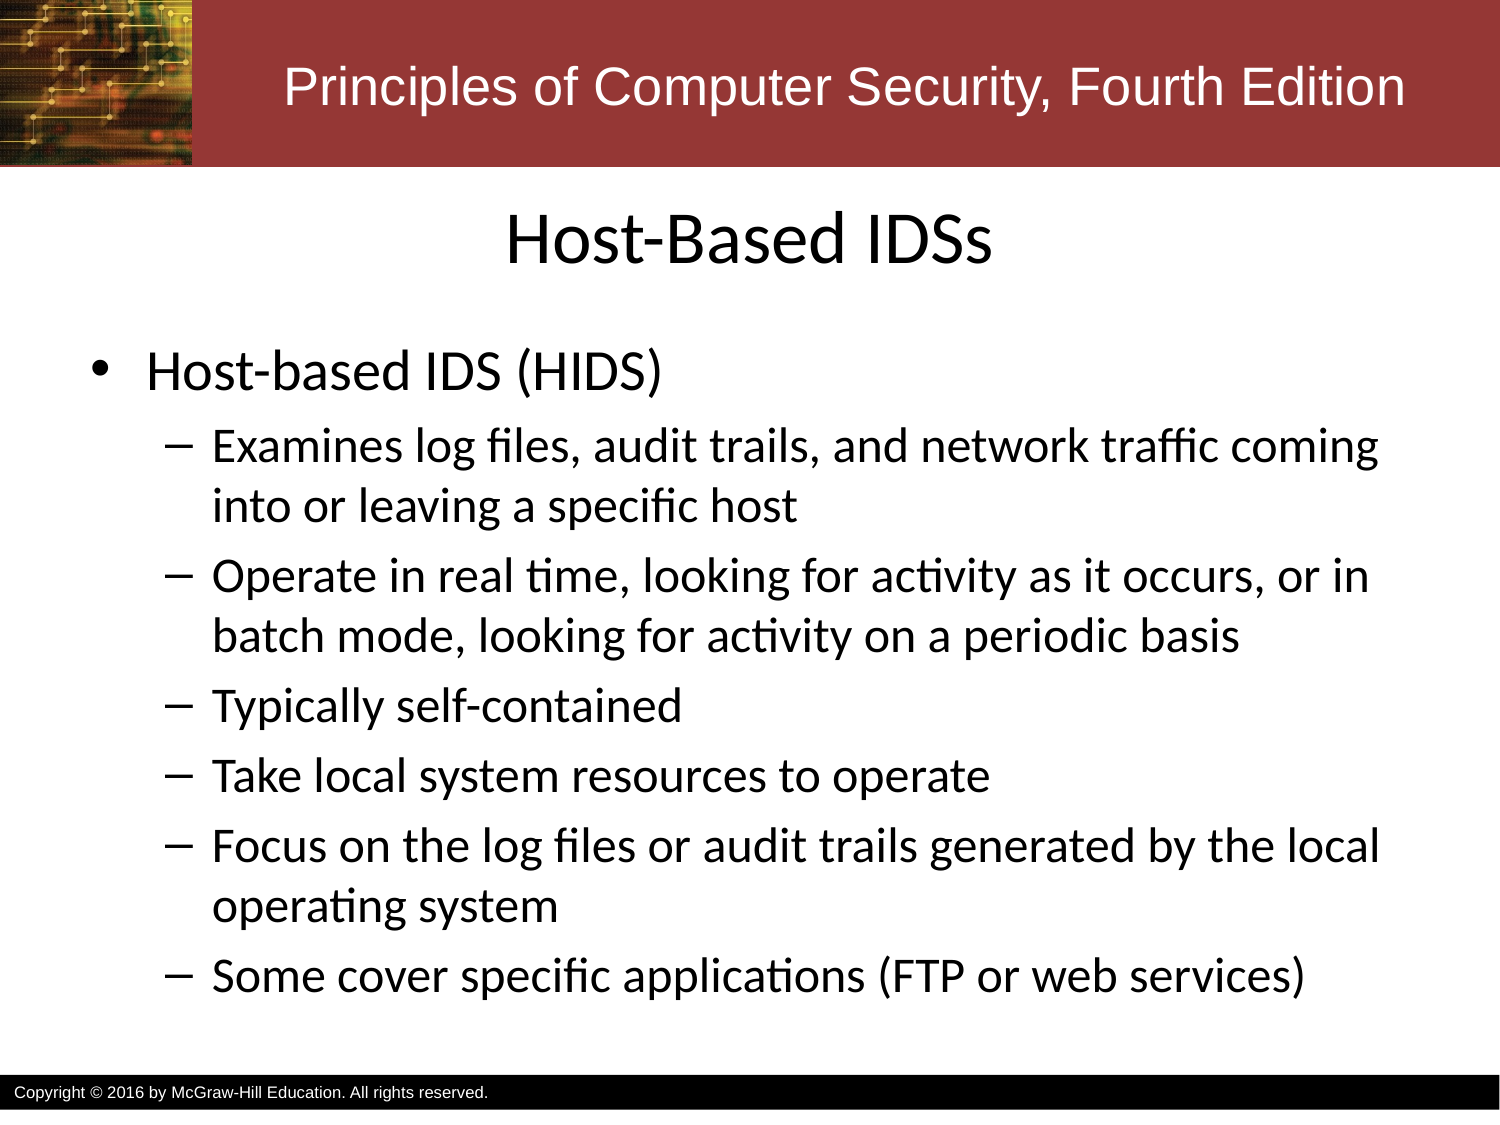

# Host-Based IDSs
Host-based IDS (HIDS)
Examines log files, audit trails, and network traffic coming into or leaving a specific host
Operate in real time, looking for activity as it occurs, or in batch mode, looking for activity on a periodic basis
Typically self-contained
Take local system resources to operate
Focus on the log files or audit trails generated by the local operating system
Some cover specific applications (FTP or web services)